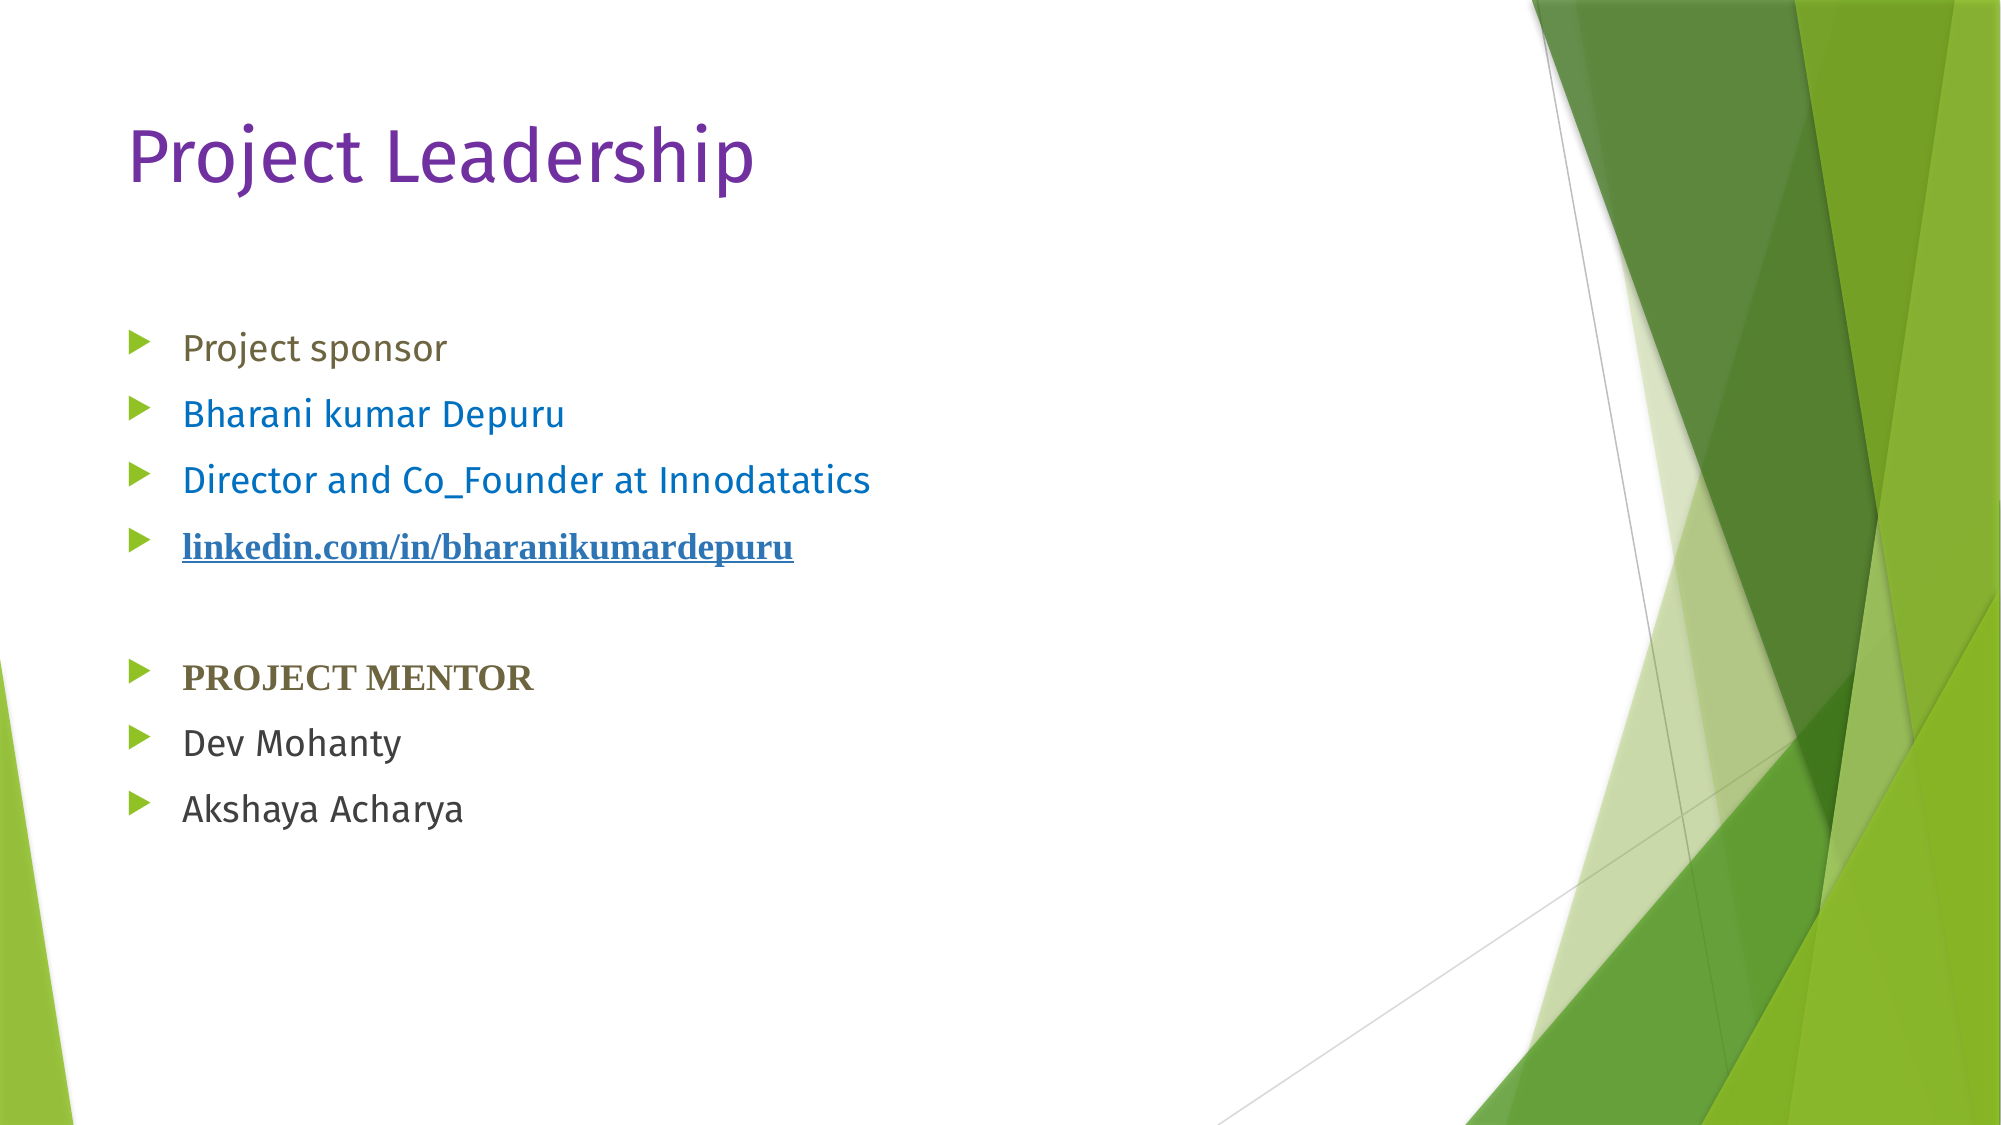

# Project Leadership
Project sponsor
Bharani kumar Depuru
Director and Co_Founder at Innodatatics
linkedin.com/in/bharanikumardepuru

PROJECT MENTOR
Dev Mohanty
Akshaya Acharya